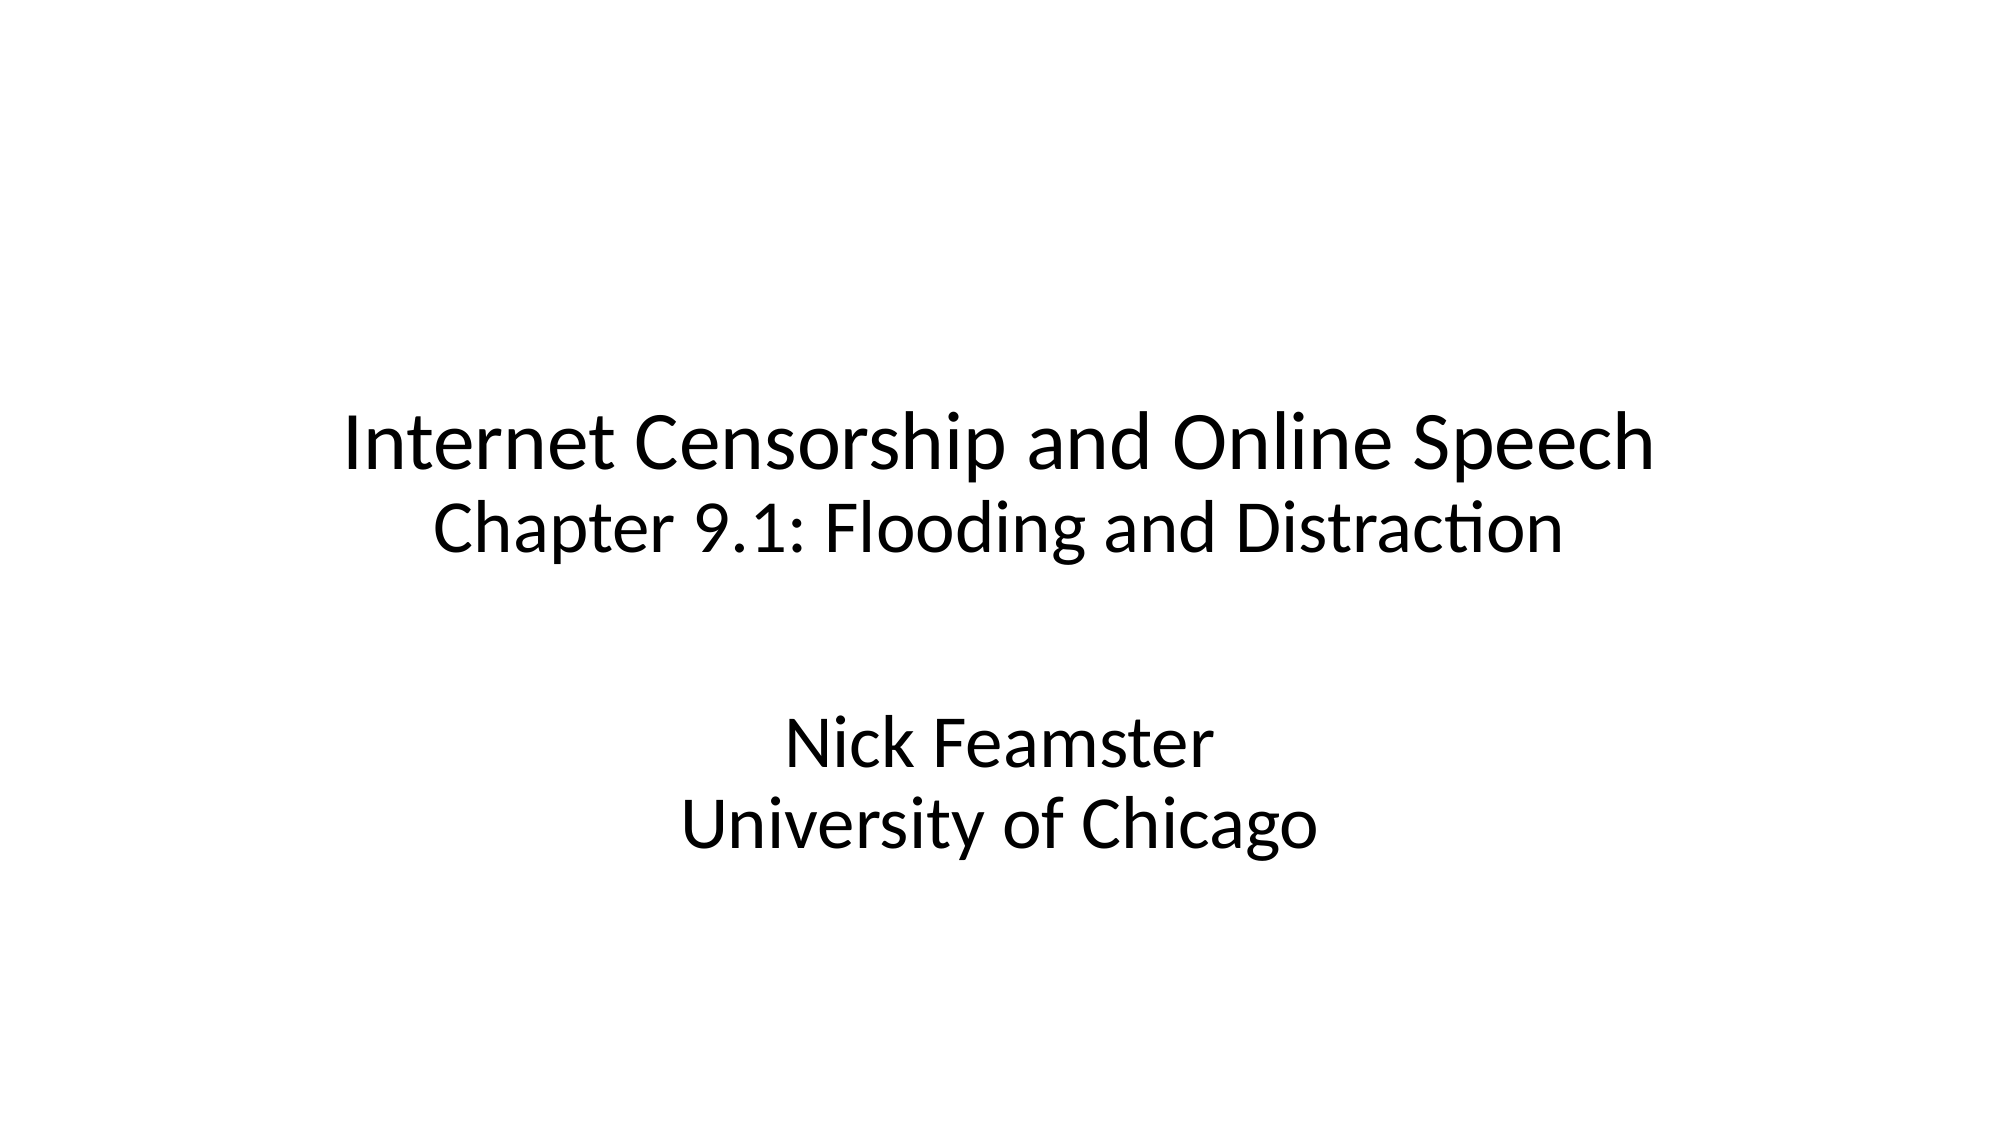

# Internet Censorship and Online Speech Chapter 9.1: Flooding and Distraction
Nick Feamster
University of Chicago